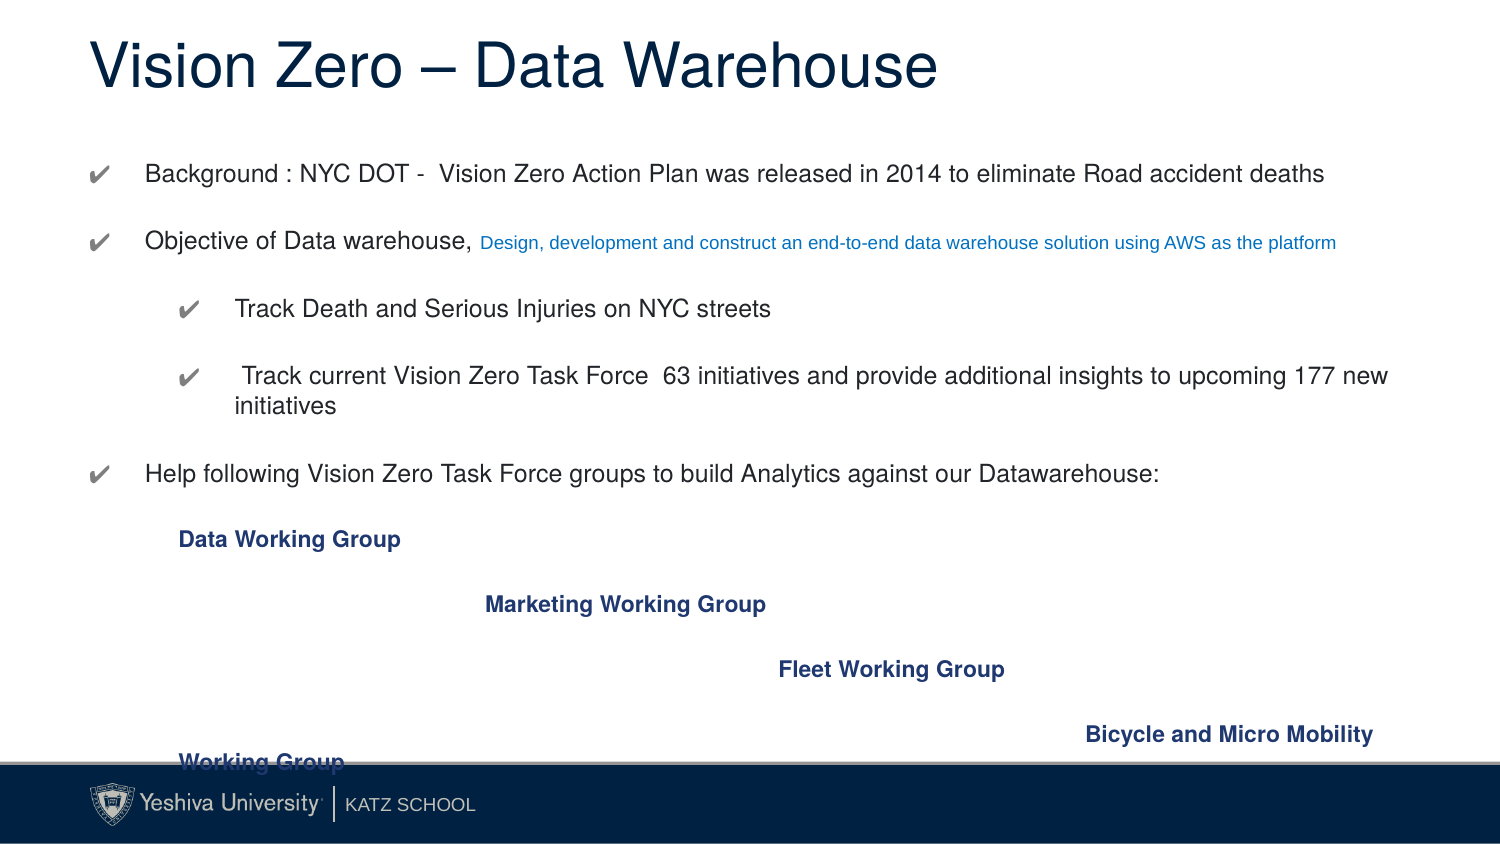

# Vision Zero – Data Warehouse
Background : NYC DOT -  Vision Zero Action Plan was released in 2014 to eliminate Road accident deaths
Objective of Data warehouse, Design, development and construct an end-to-end data warehouse solution using AWS as the platform
Track Death and Serious Injuries on NYC streets
 Track current Vision Zero Task Force  63 initiatives and provide additional insights to upcoming 177 new initiatives
Help following Vision Zero Task Force groups to build Analytics against our Datawarehouse:
Data Working Group
		 Marketing Working Group
				Fleet Working Group
						 Bicycle and Micro Mobility Working Group

Reference: https://www.nyc.gov/content/visionzero/pages/vision-zero-scorecard